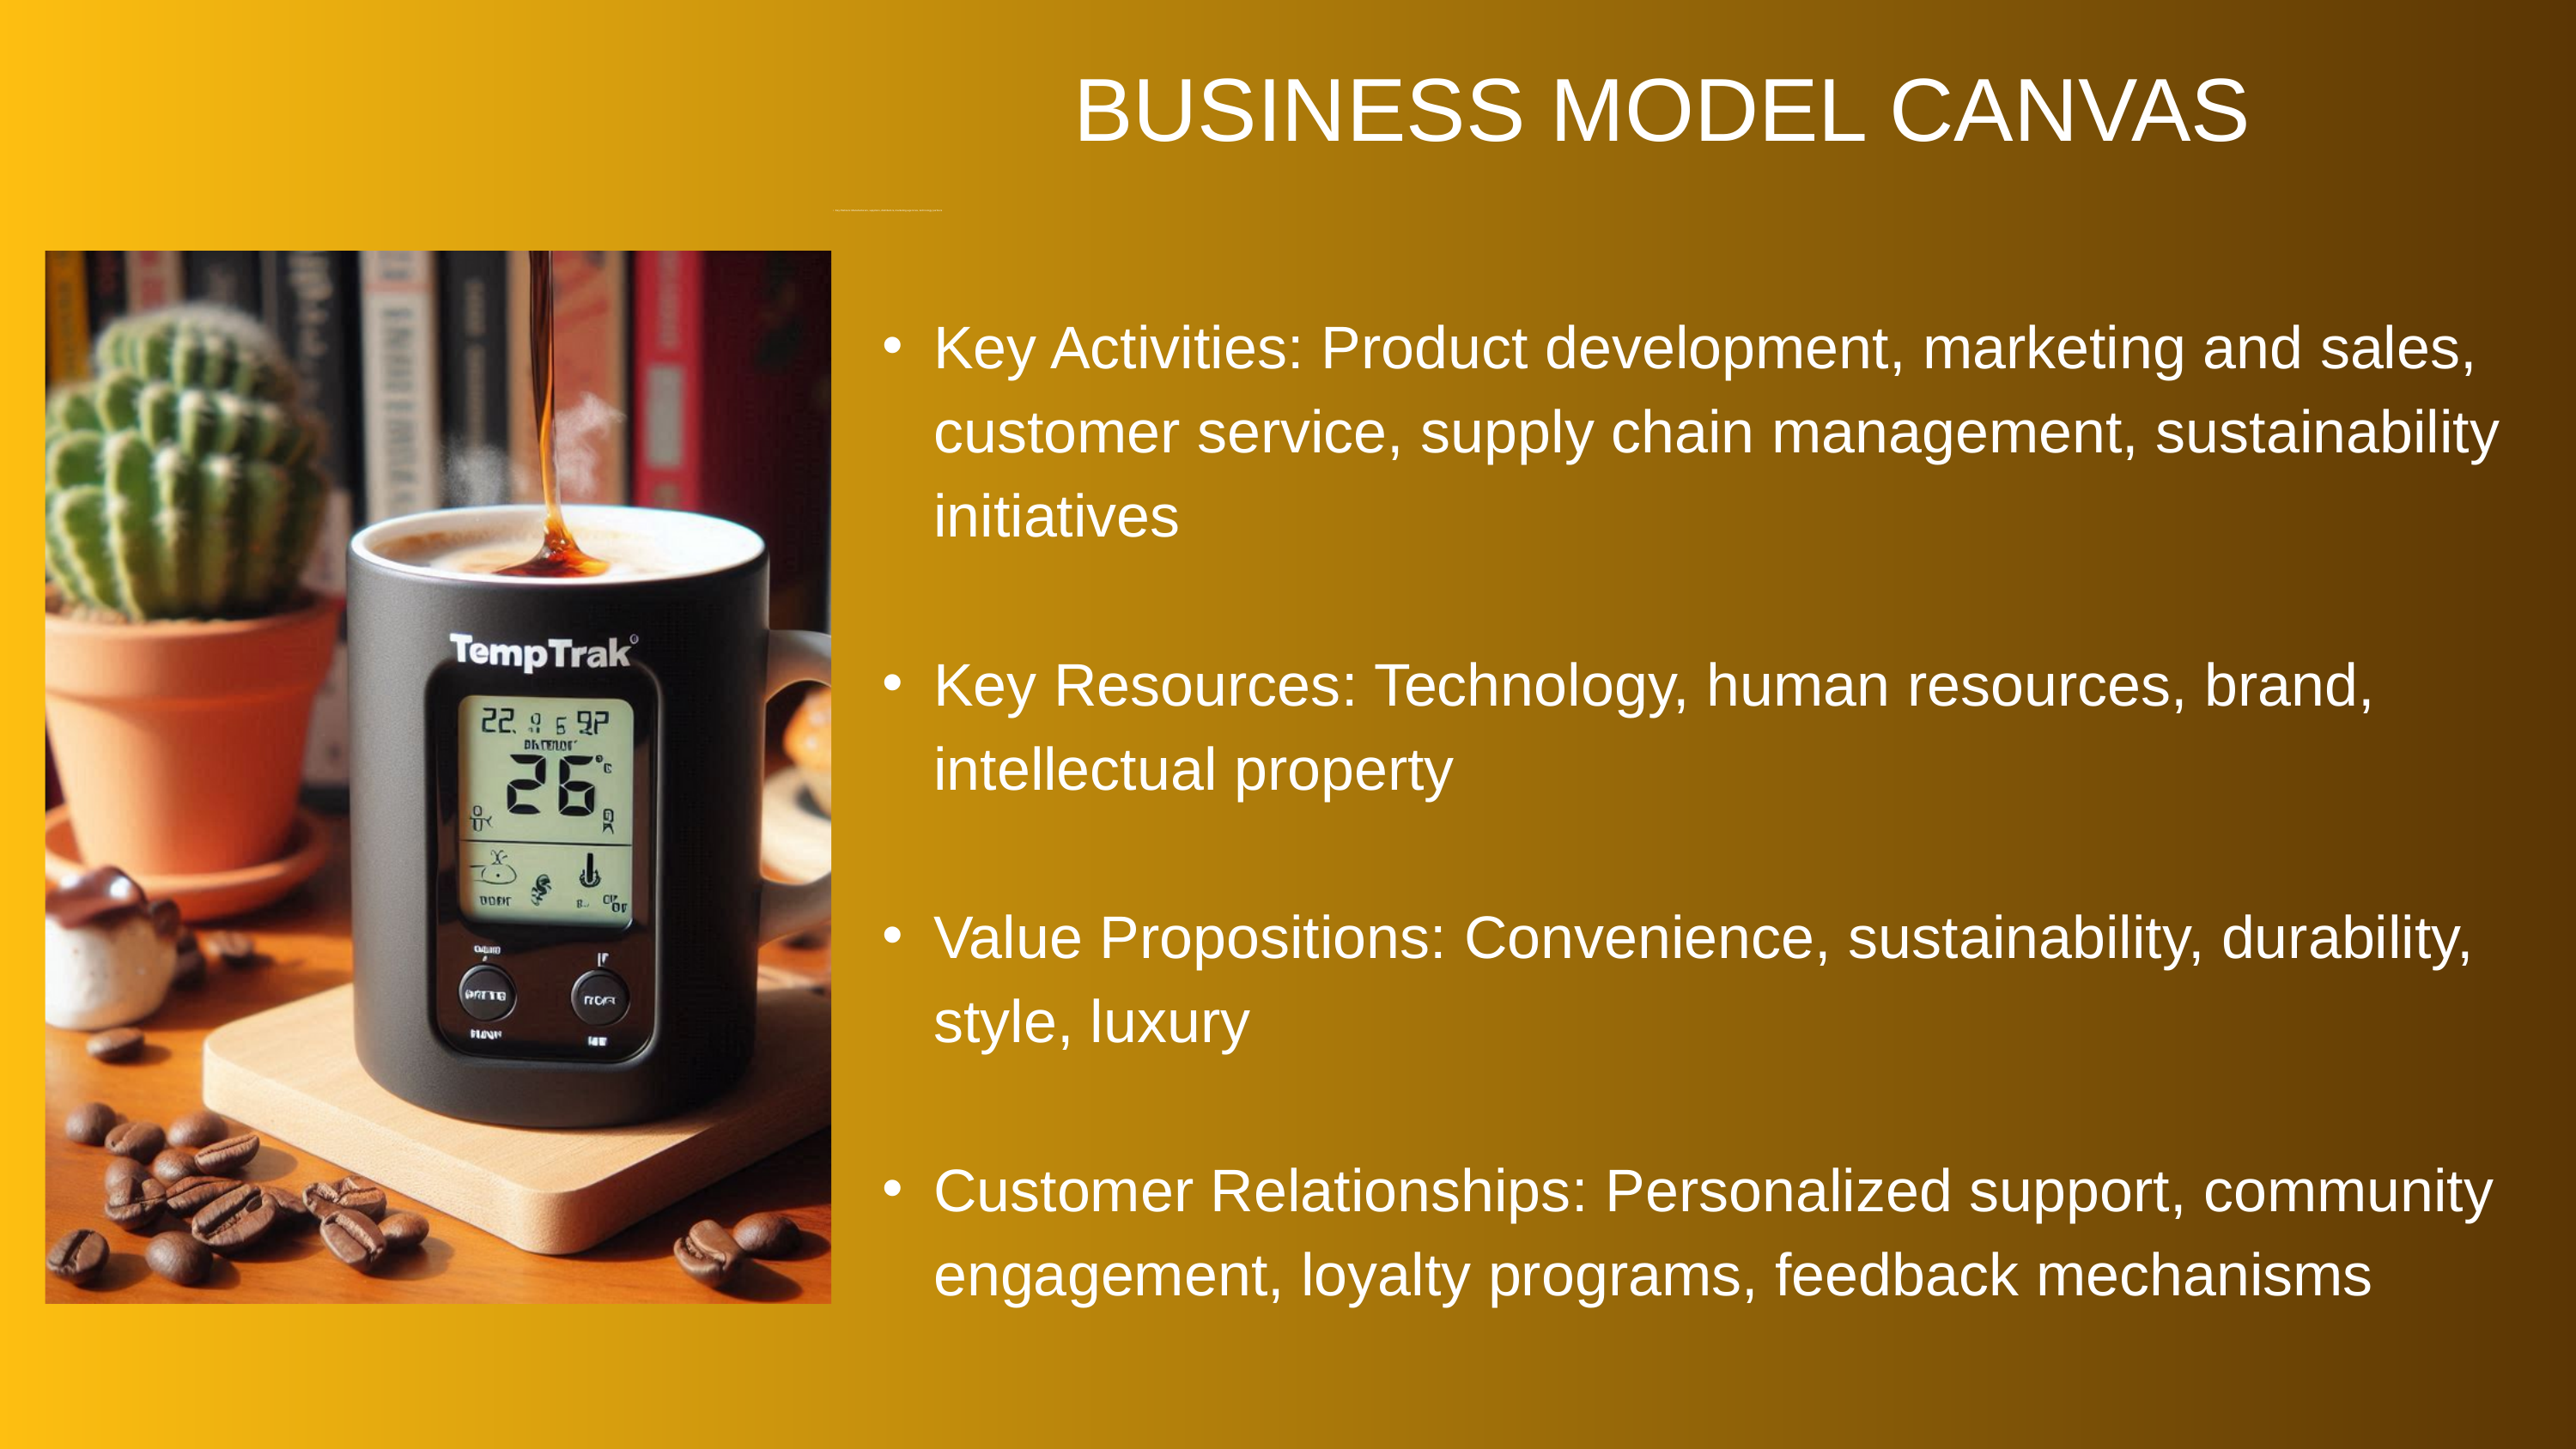

BUSINESS MODEL CANVAS
Key Partners: Manufacturers, suppliers, distributors, marketing agencies, technology partners

Key Activities: Product development, marketing and sales, customer service, supply chain management, sustainability initiatives

Key Resources: Technology, human resources, brand, intellectual property

Value Propositions: Convenience, sustainability, durability, style, luxury

Customer Relationships: Personalized support, community engagement, loyalty programs, feedback mechanisms